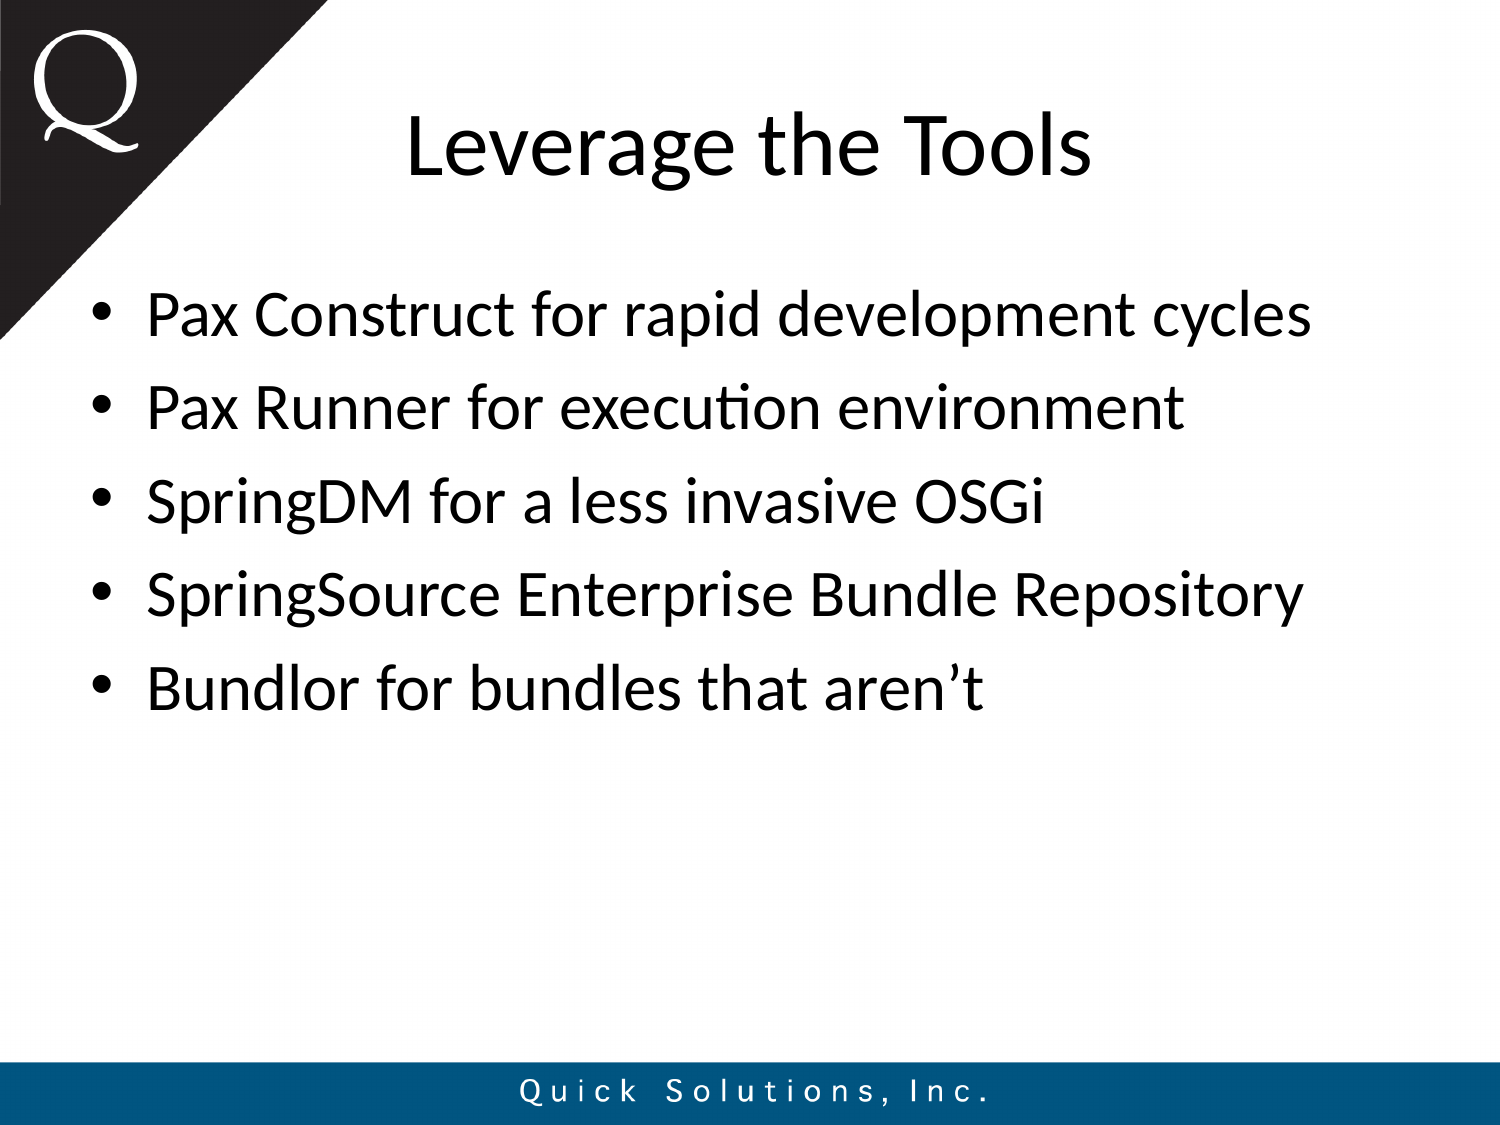

# Leverage the Tools
Pax Construct for rapid development cycles
Pax Runner for execution environment
SpringDM for a less invasive OSGi
SpringSource Enterprise Bundle Repository
Bundlor for bundles that aren’t